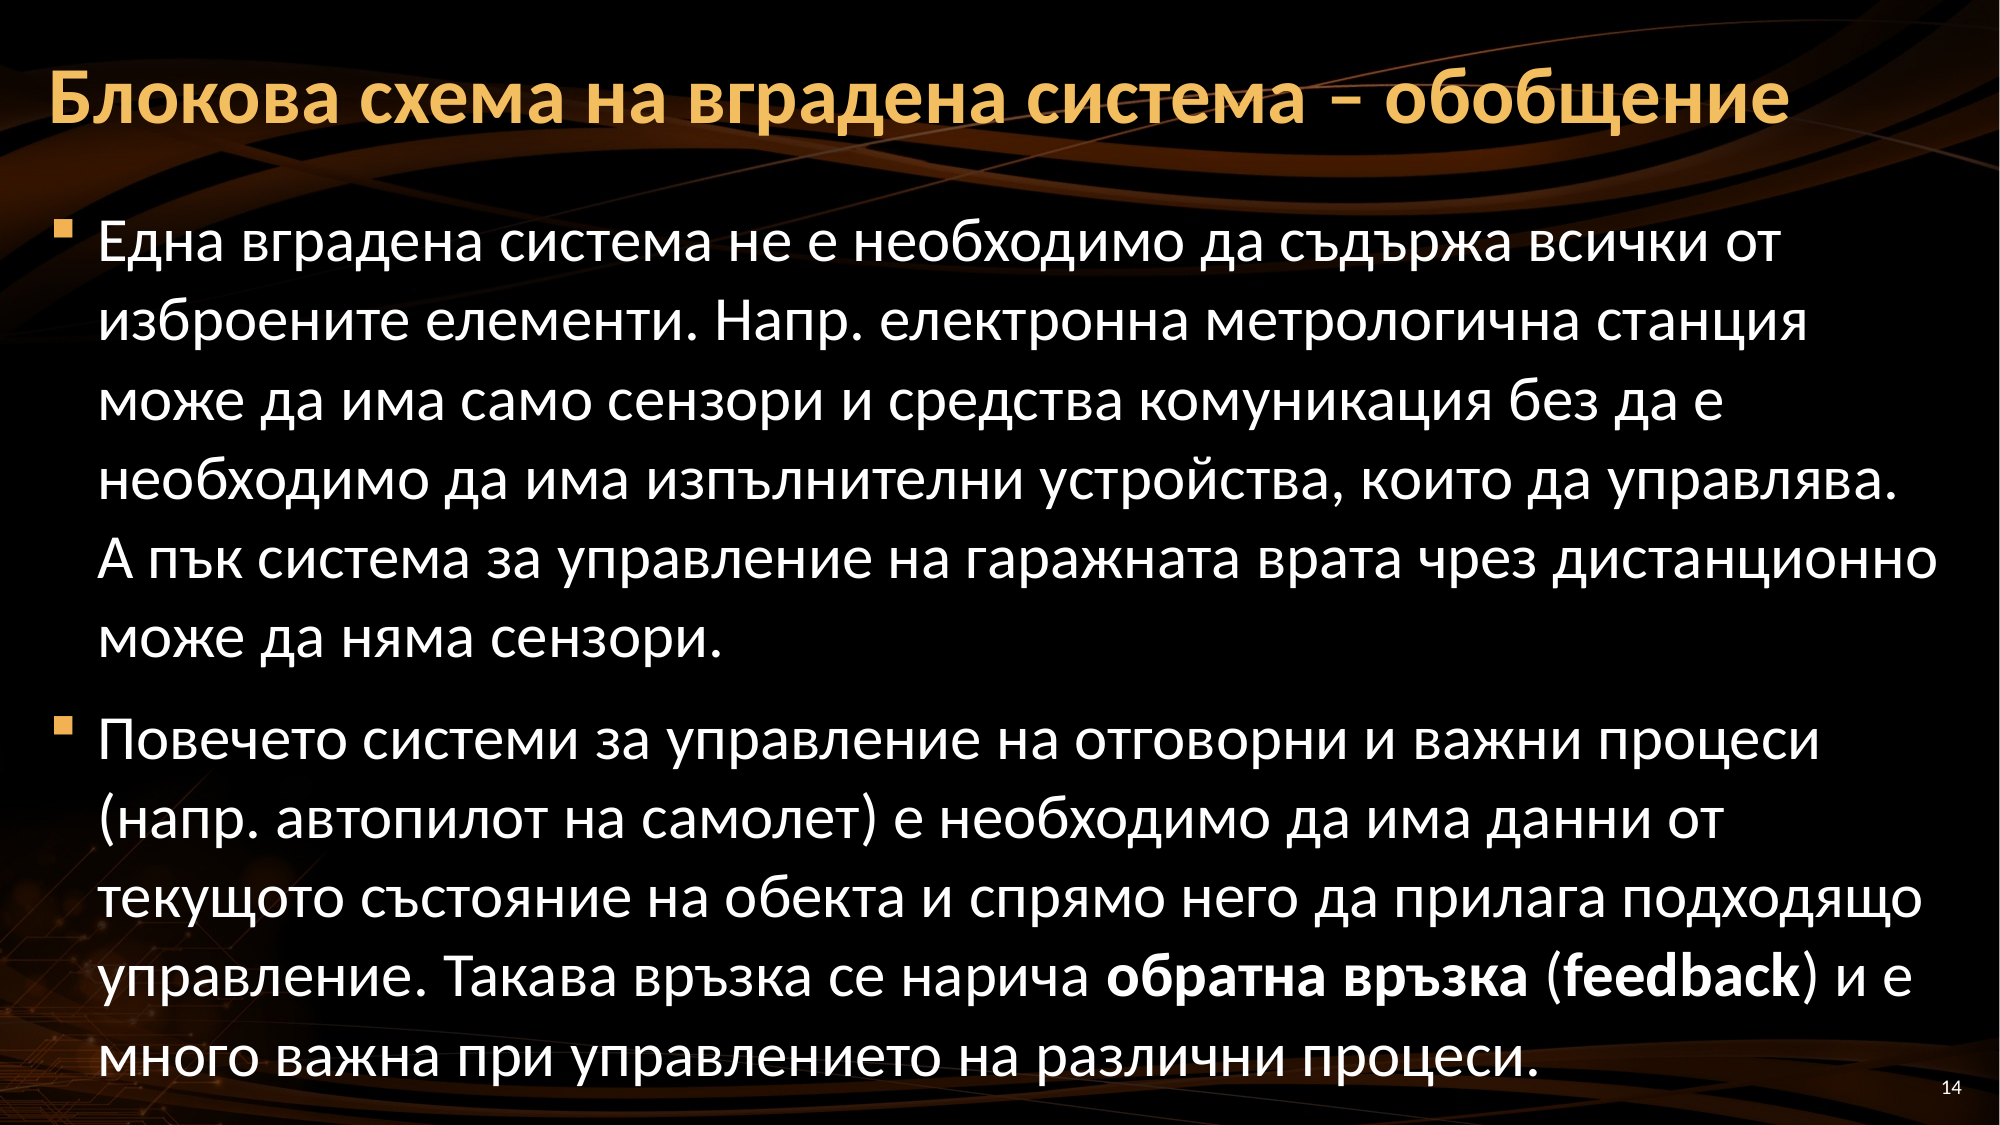

# Блокова схема на вградена система – обобщение
Една вградена система не е необходимо да съдържа всички от изброените елементи. Напр. електронна метрологична станция може да има само сензори и средства комуникация без да е необходимо да има изпълнителни устройства, които да управлява. А пък система за управление на гаражната врата чрез дистанционно може да няма сензори.
Повечето системи за управление на отговорни и важни процеси (напр. автопилот на самолет) е необходимо да има данни от текущото състояние на обекта и спрямо него да прилага подходящо управление. Такава връзка се нарича обратна връзка (feedback) и е много важна при управлението на различни процеси.
14